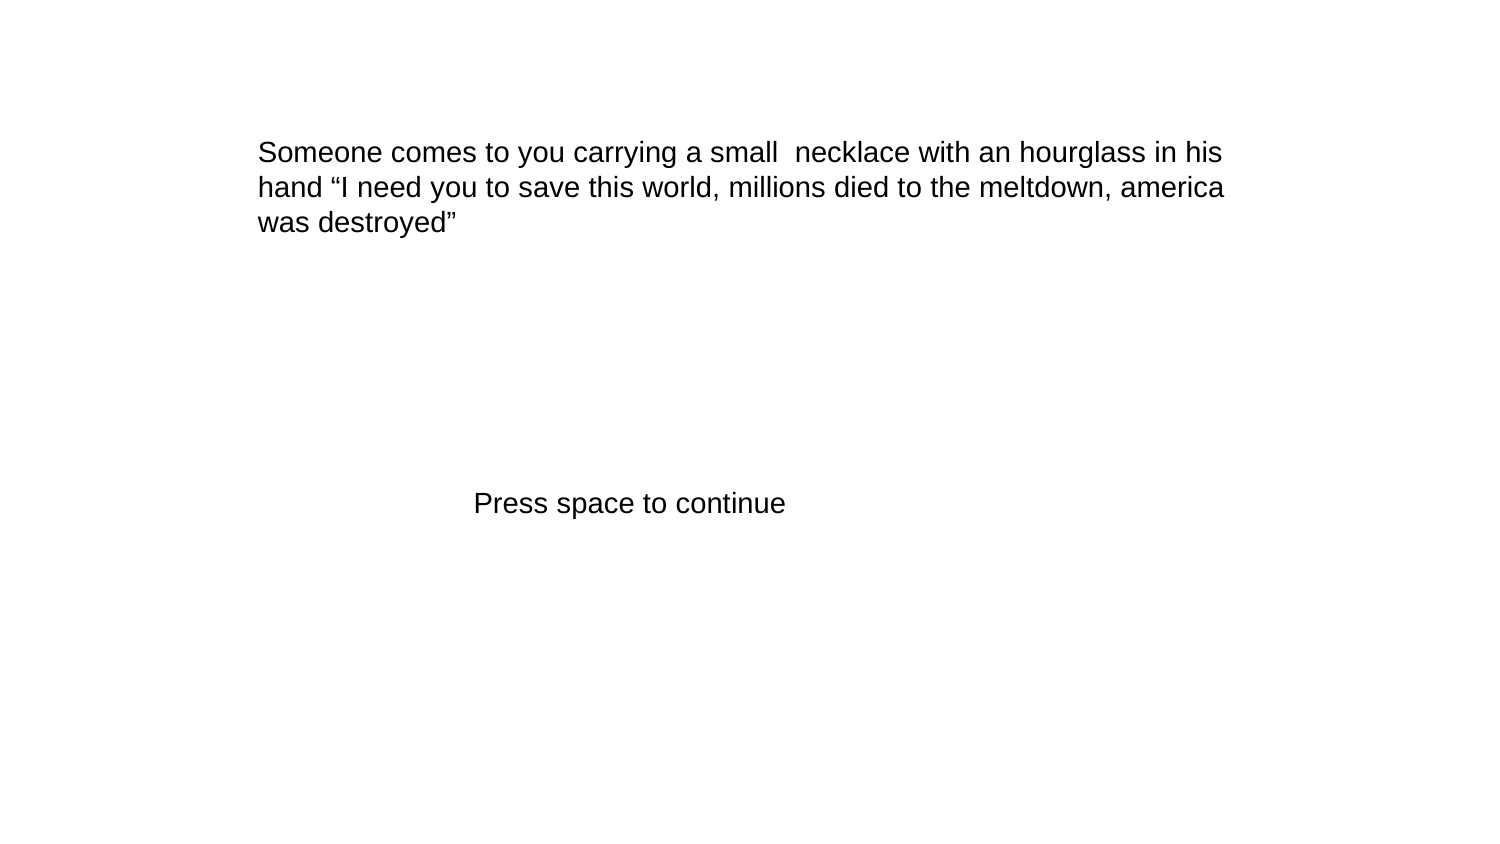

Someone comes to you carrying a small  necklace with an hourglass in his hand “I need you to save this world, millions died to the meltdown, america was destroyed”
Press space to continue